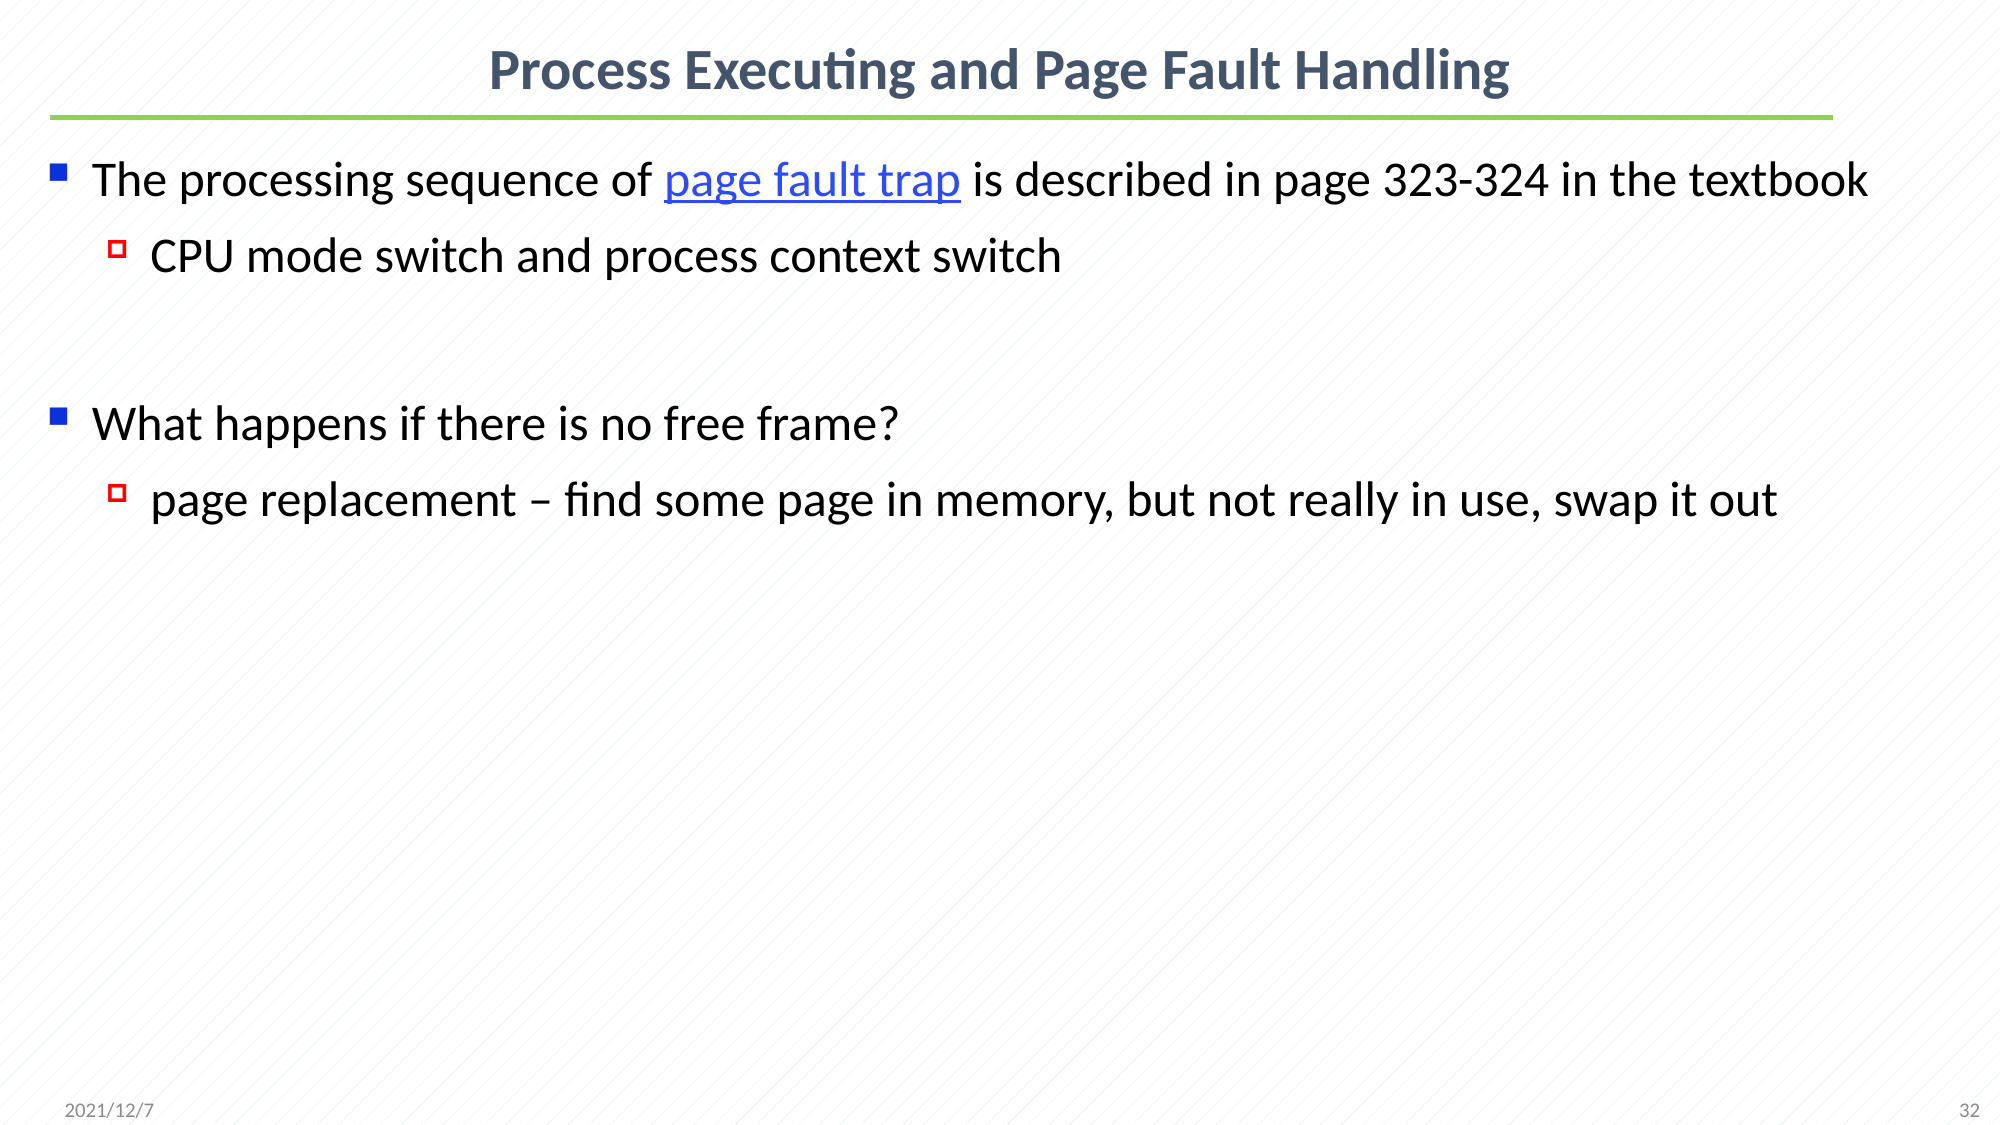

# Process Executing and Page Fault Handling
The processing sequence of page fault trap is described in page 323-324 in the textbook
CPU mode switch and process context switch

What happens if there is no free frame?
page replacement – find some page in memory, but not really in use, swap it out

32
2021/12/7